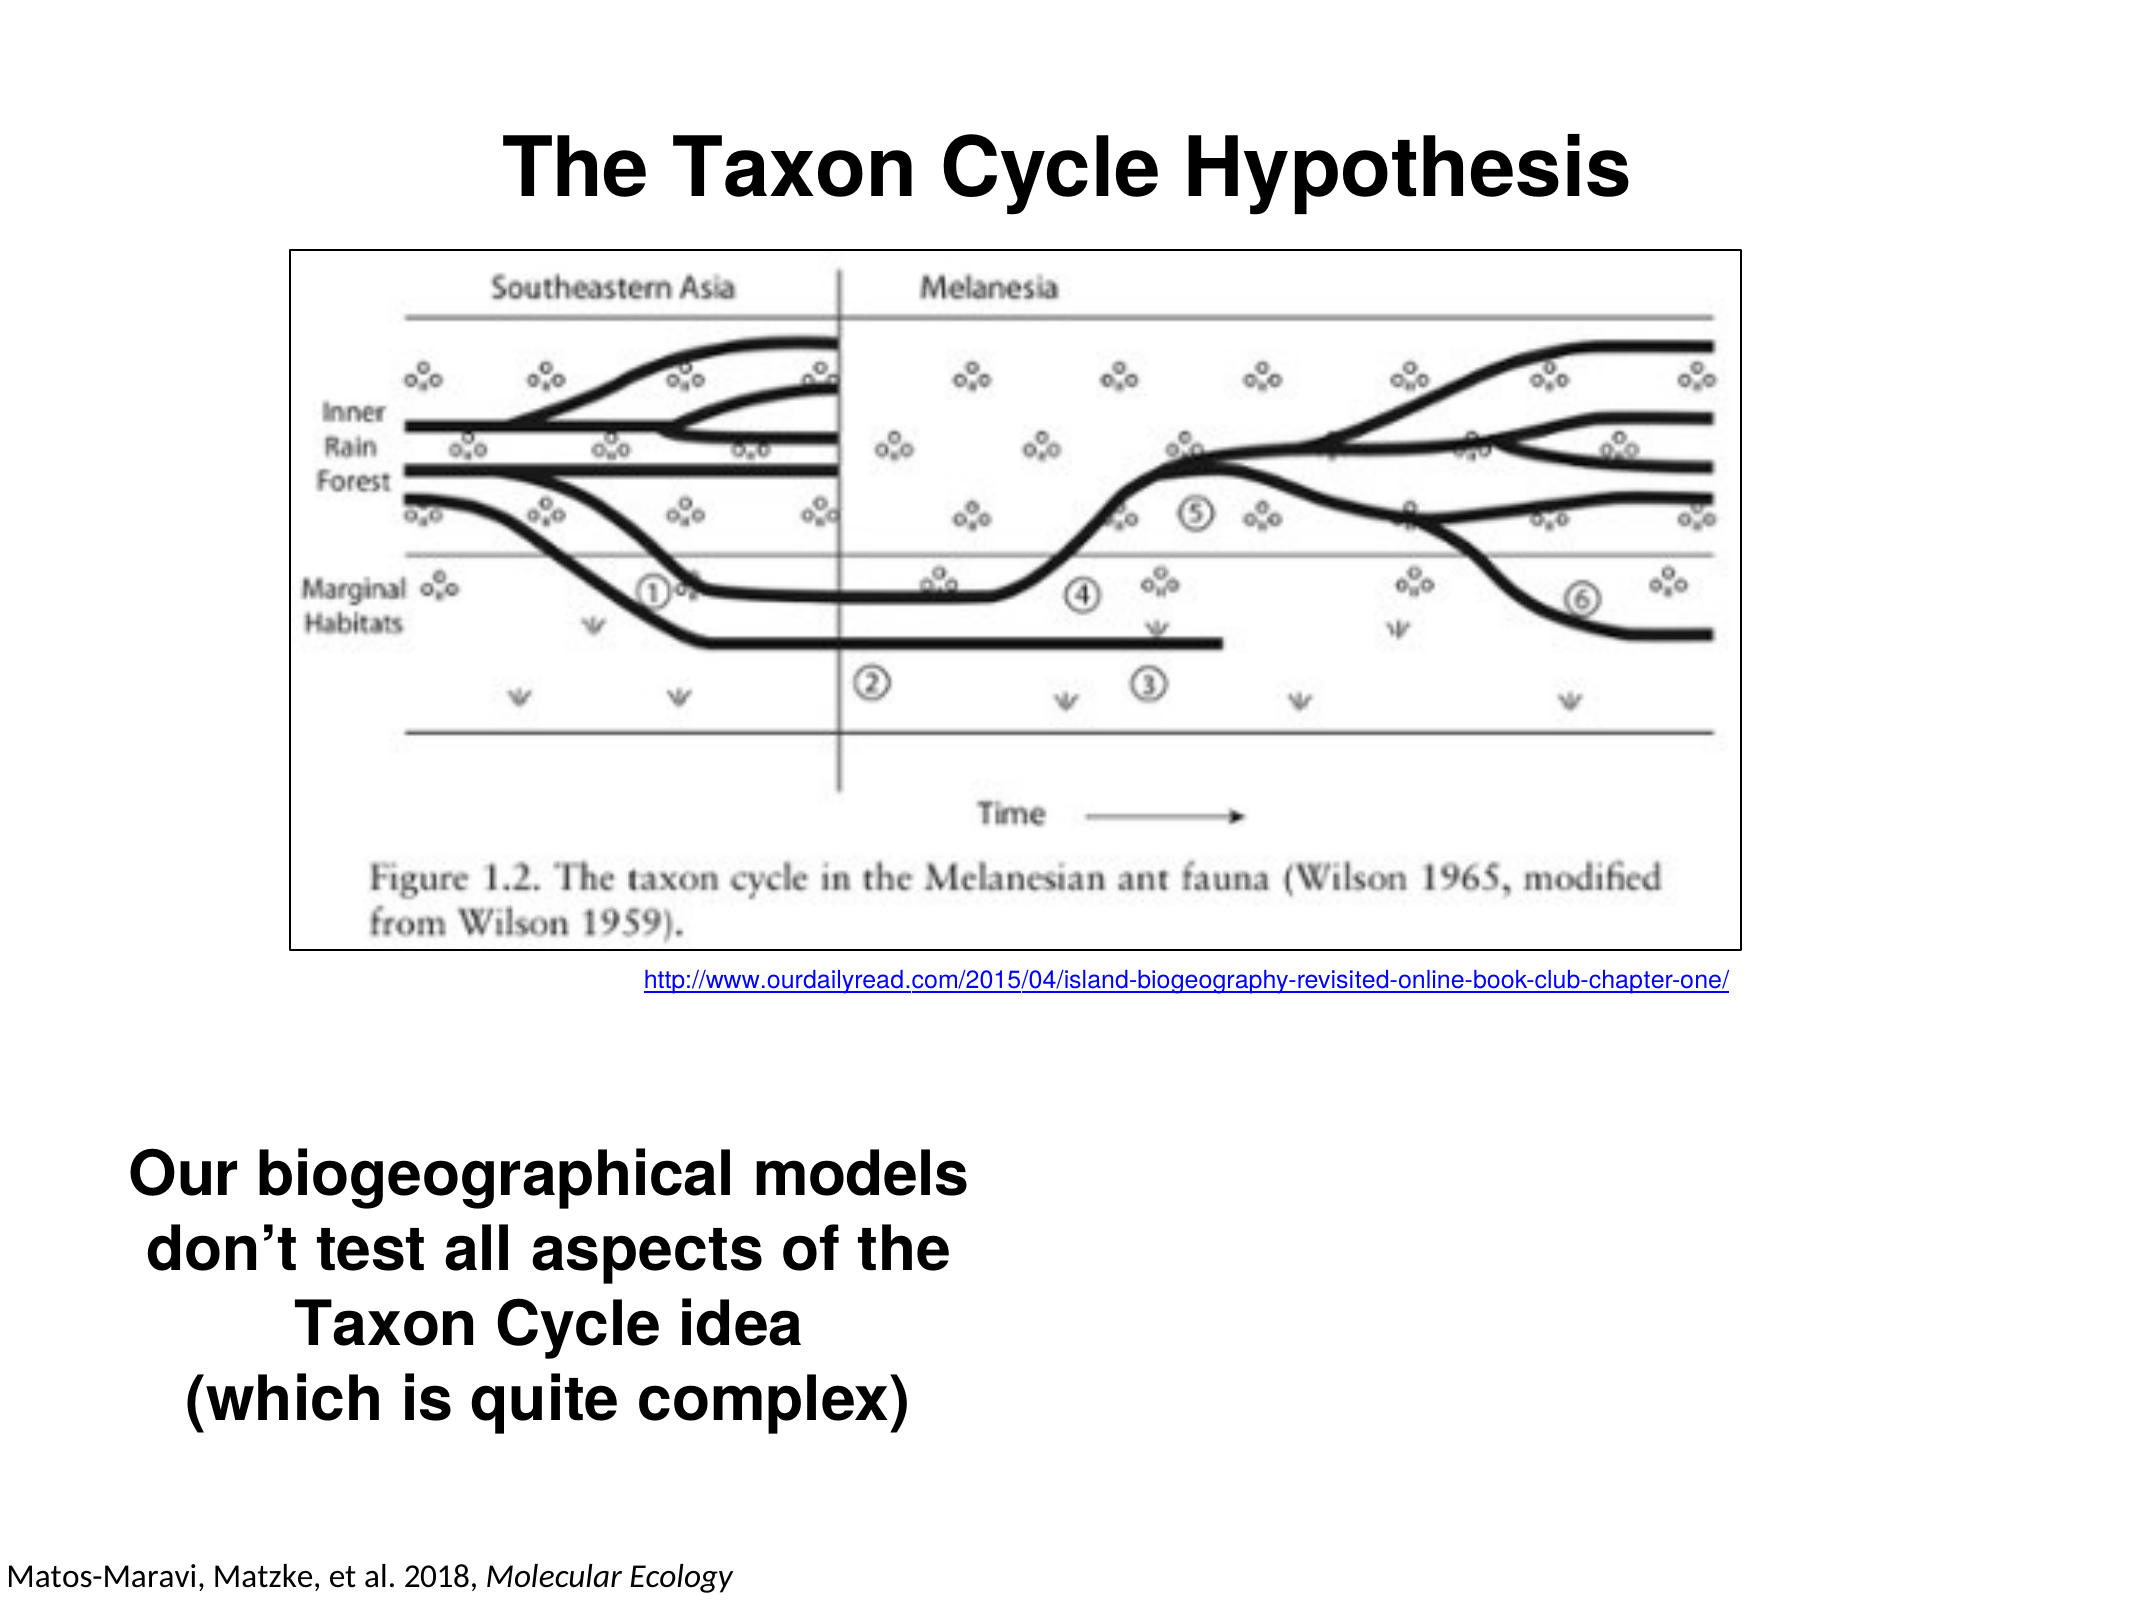

# The Taxon Cycle Hypothesis

http://www.ourdailyread.com/2015/04/island-biogeography-revisited-online-book-club-chapter-one/
Our biogeographical models don’t test all aspects of the Taxon Cycle idea
(which is quite complex)
Matos-Maravi, Matzke, et al. 2018, Molecular Ecology